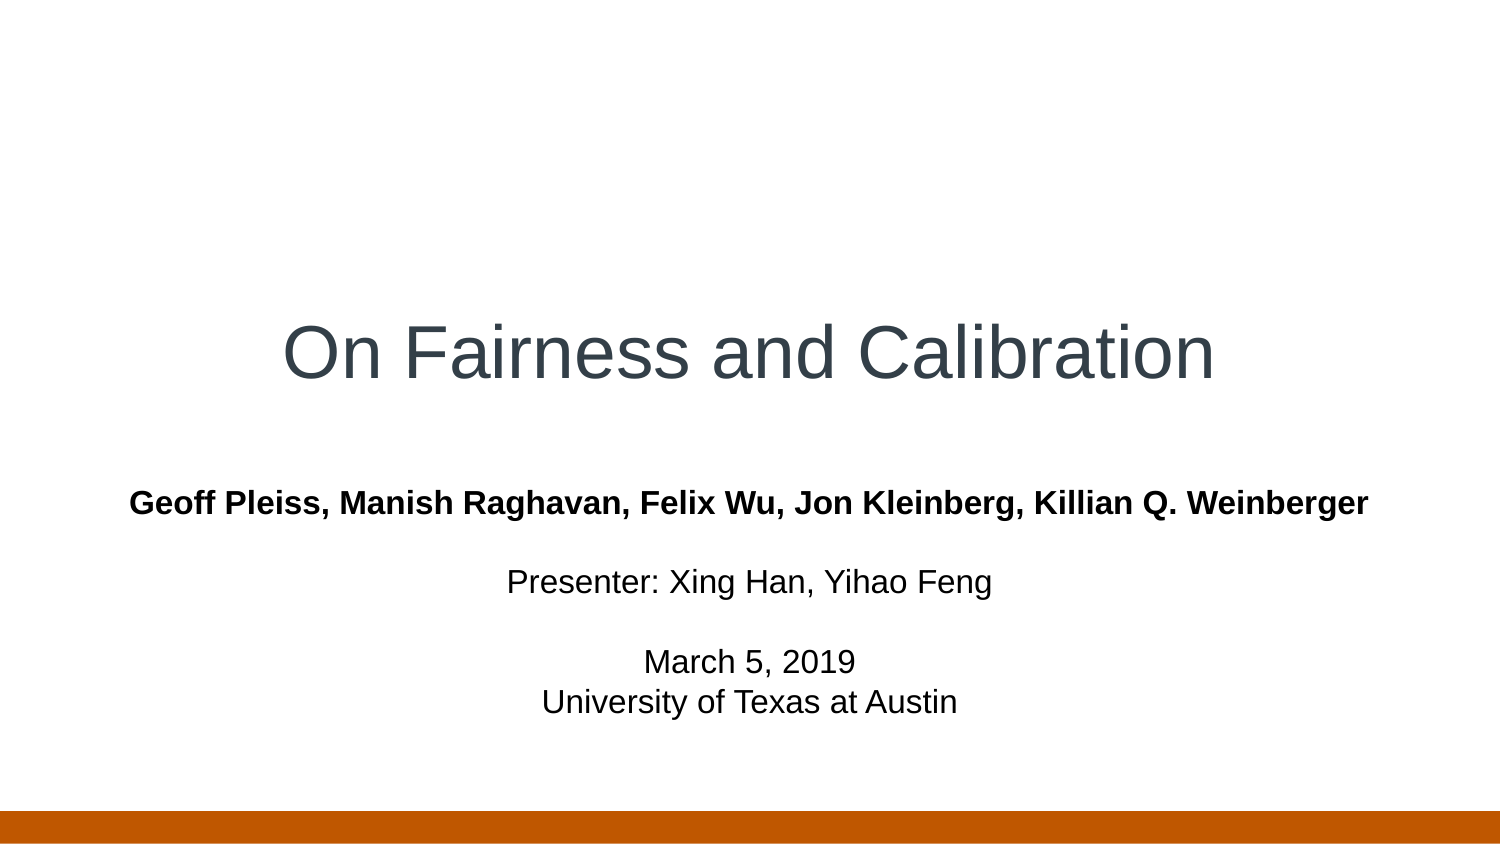

# On Fairness and Calibration
Geoff Pleiss, Manish Raghavan, Felix Wu, Jon Kleinberg, Killian Q. Weinberger

Presenter: Xing Han, Yihao Feng

March 5, 2019
University of Texas at Austin